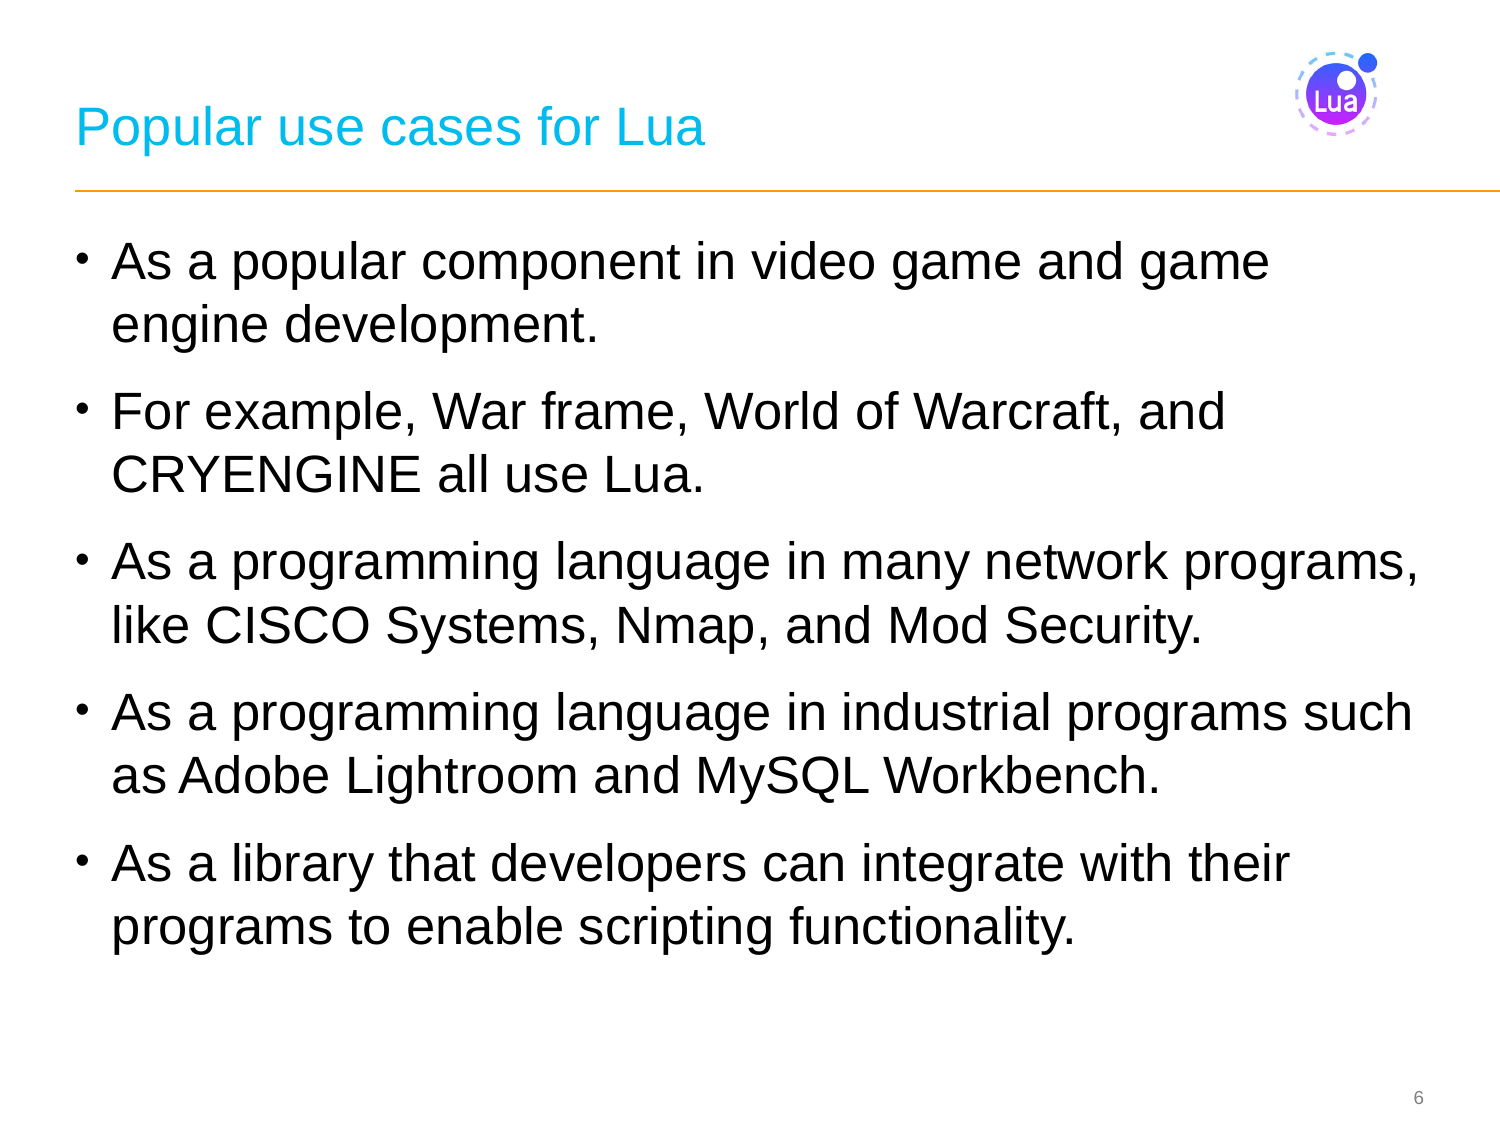

# Popular use cases for Lua
As a popular component in video game and game engine development.
For example, War frame, World of Warcraft, and CRYENGINE all use Lua.
As a programming language in many network programs, like CISCO Systems, Nmap, and Mod Security.
As a programming language in industrial programs such as Adobe Lightroom and MySQL Workbench.
As a library that developers can integrate with their programs to enable scripting functionality.